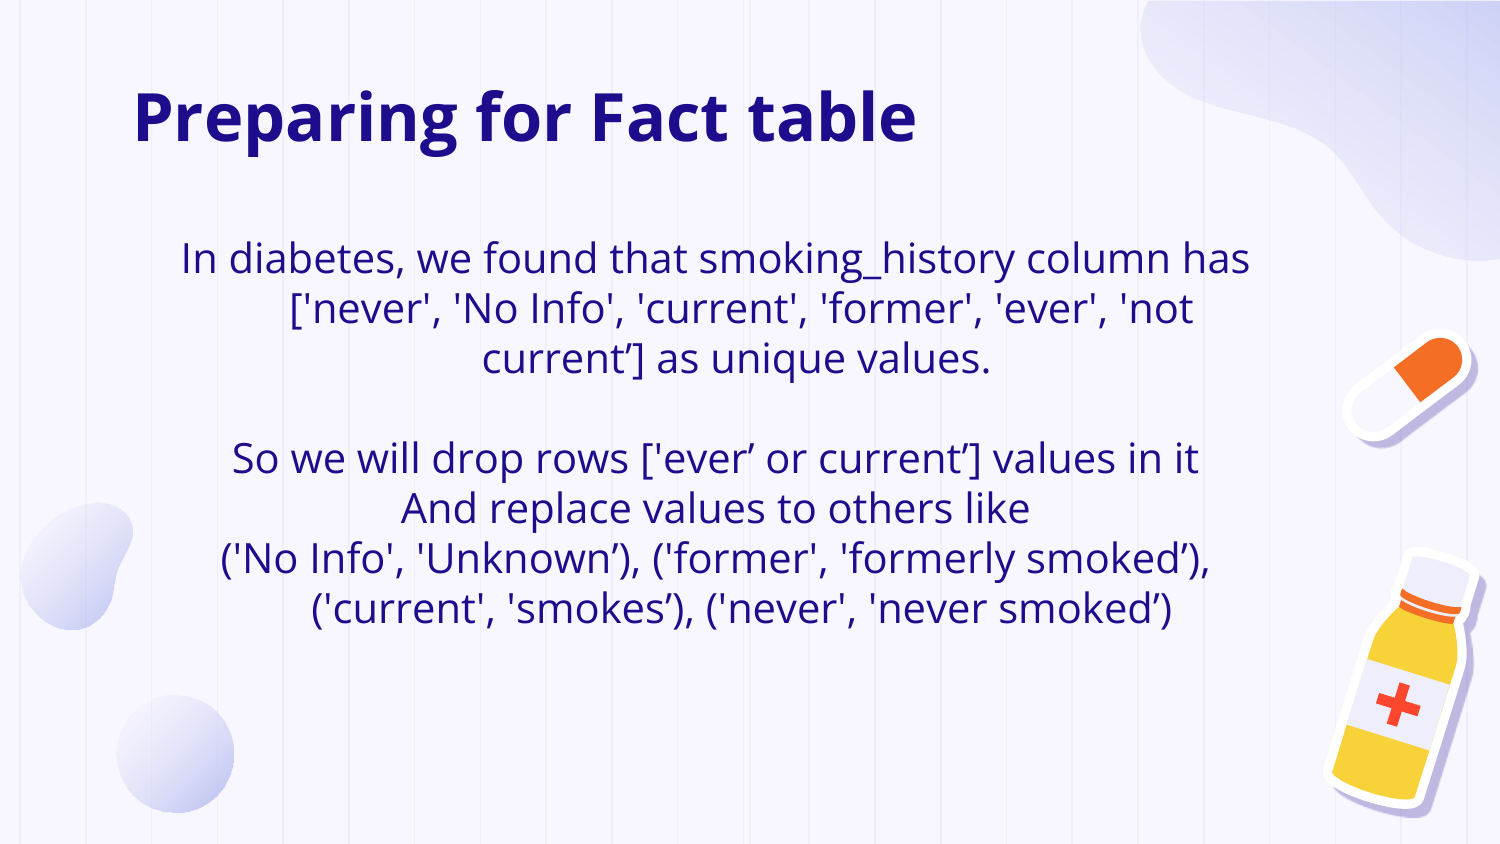

# Preparing for Fact table

In diabetes, we found that smoking_history column has ['never', 'No Info', 'current', 'former', 'ever', 'not current’] as unique values.

So we will drop rows ['ever’ or current’] values in it
And replace values to others like
('No Info', 'Unknown’), ('former', 'formerly smoked’), ('current', 'smokes’), ('never', 'never smoked’)